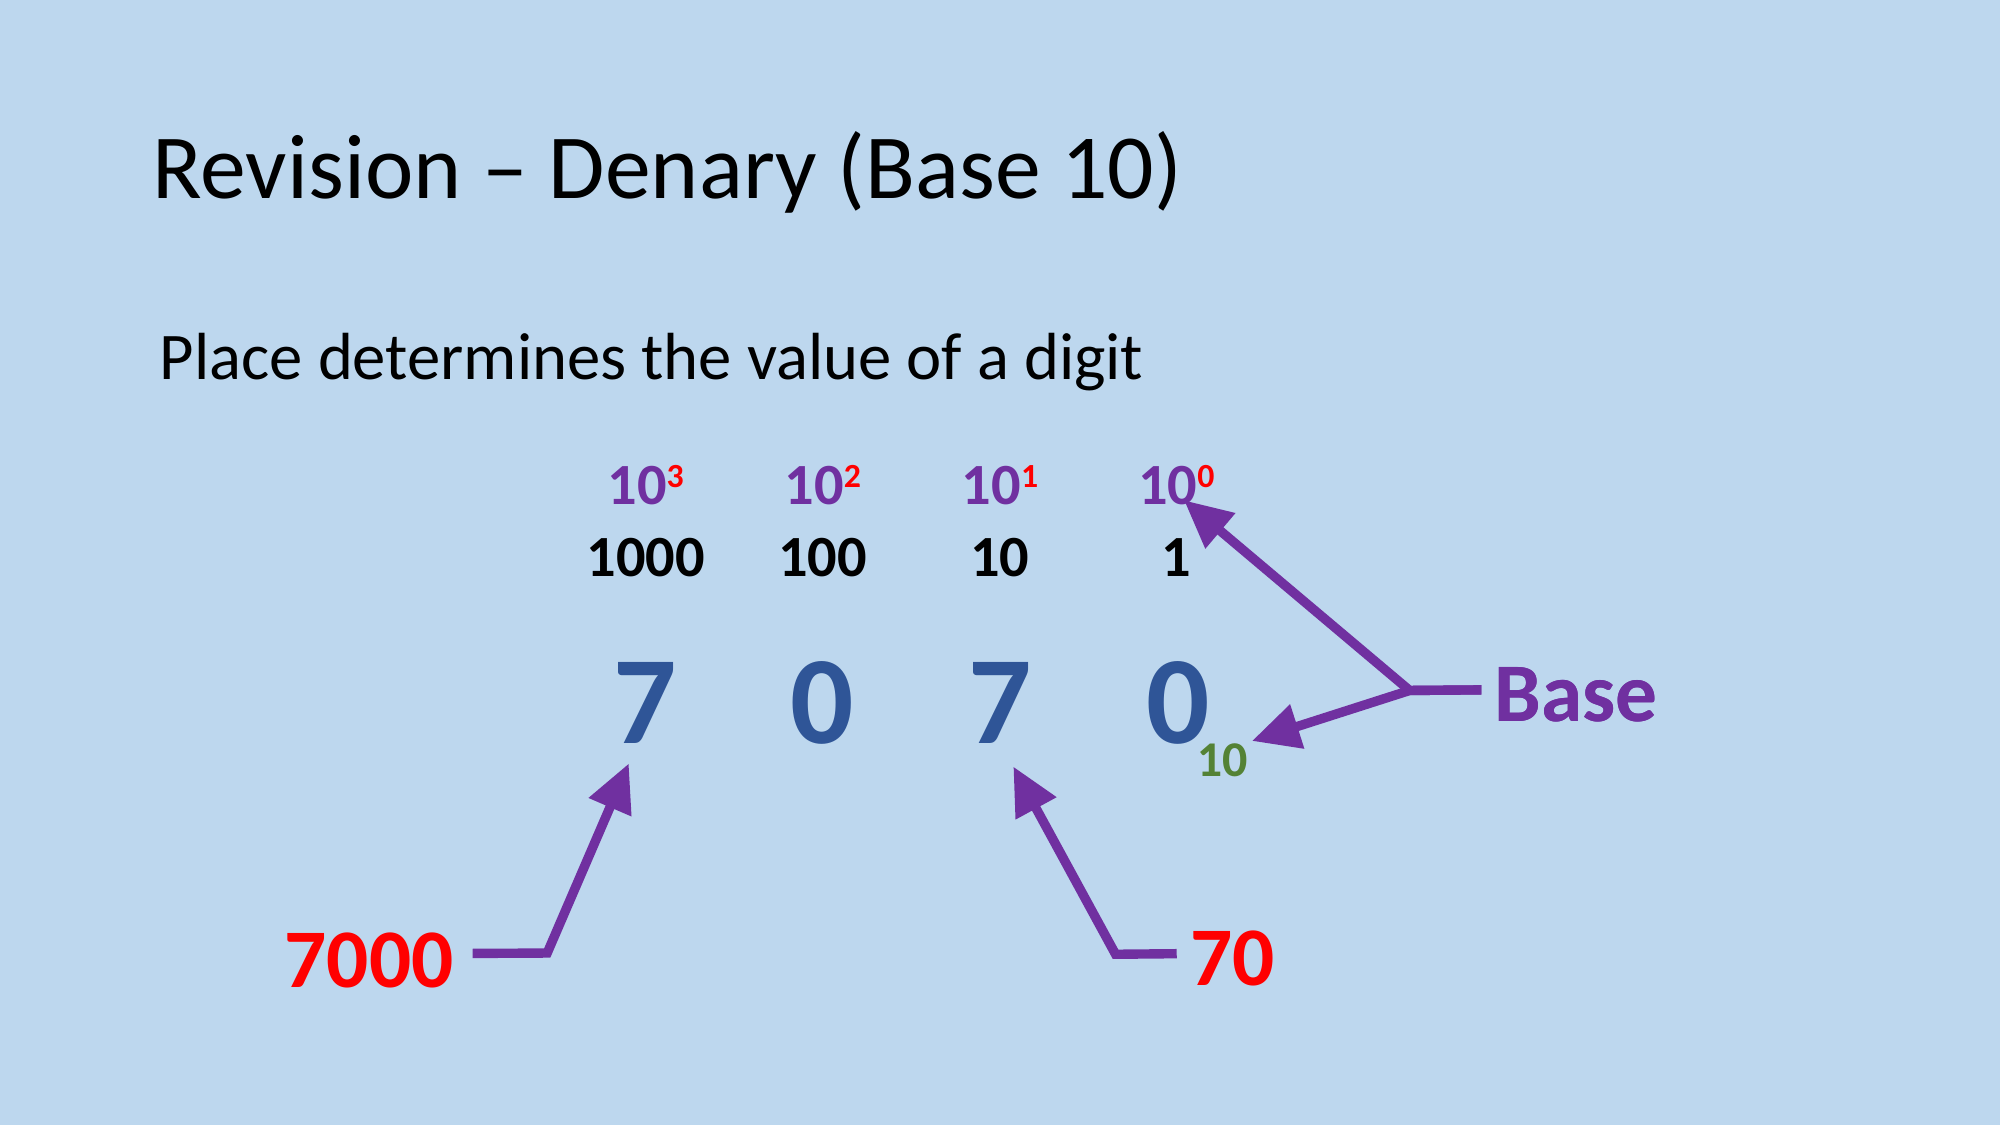

# Revision – Denary (Base 10)
Place determines the value of a digit
103
102
101
100
10
1
1000
100
7
0
7
0
Base
Base
10
70
7000